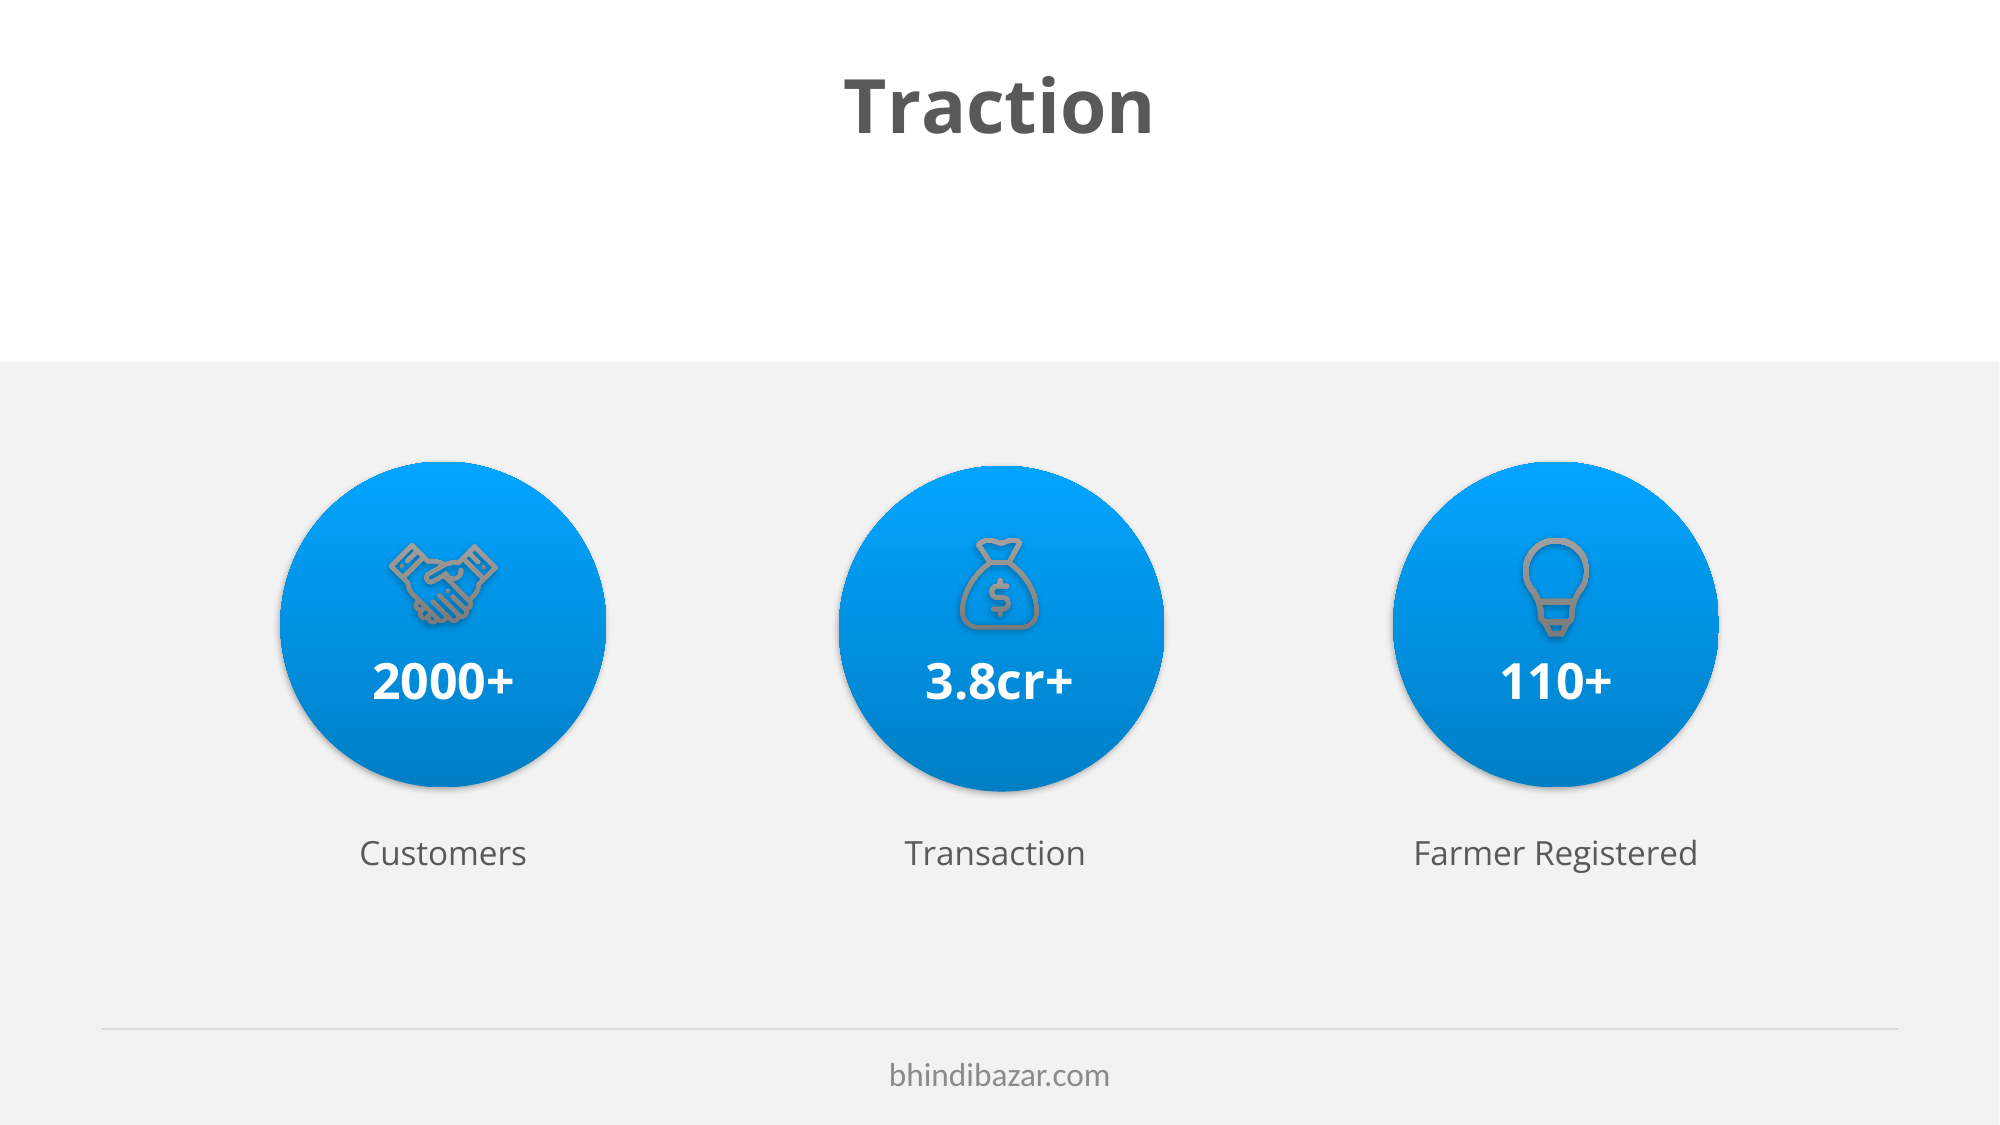

# Traction

2000+
3.8cr+
110+
Customers
Transaction
Farmer Registered
bhindibazar.com